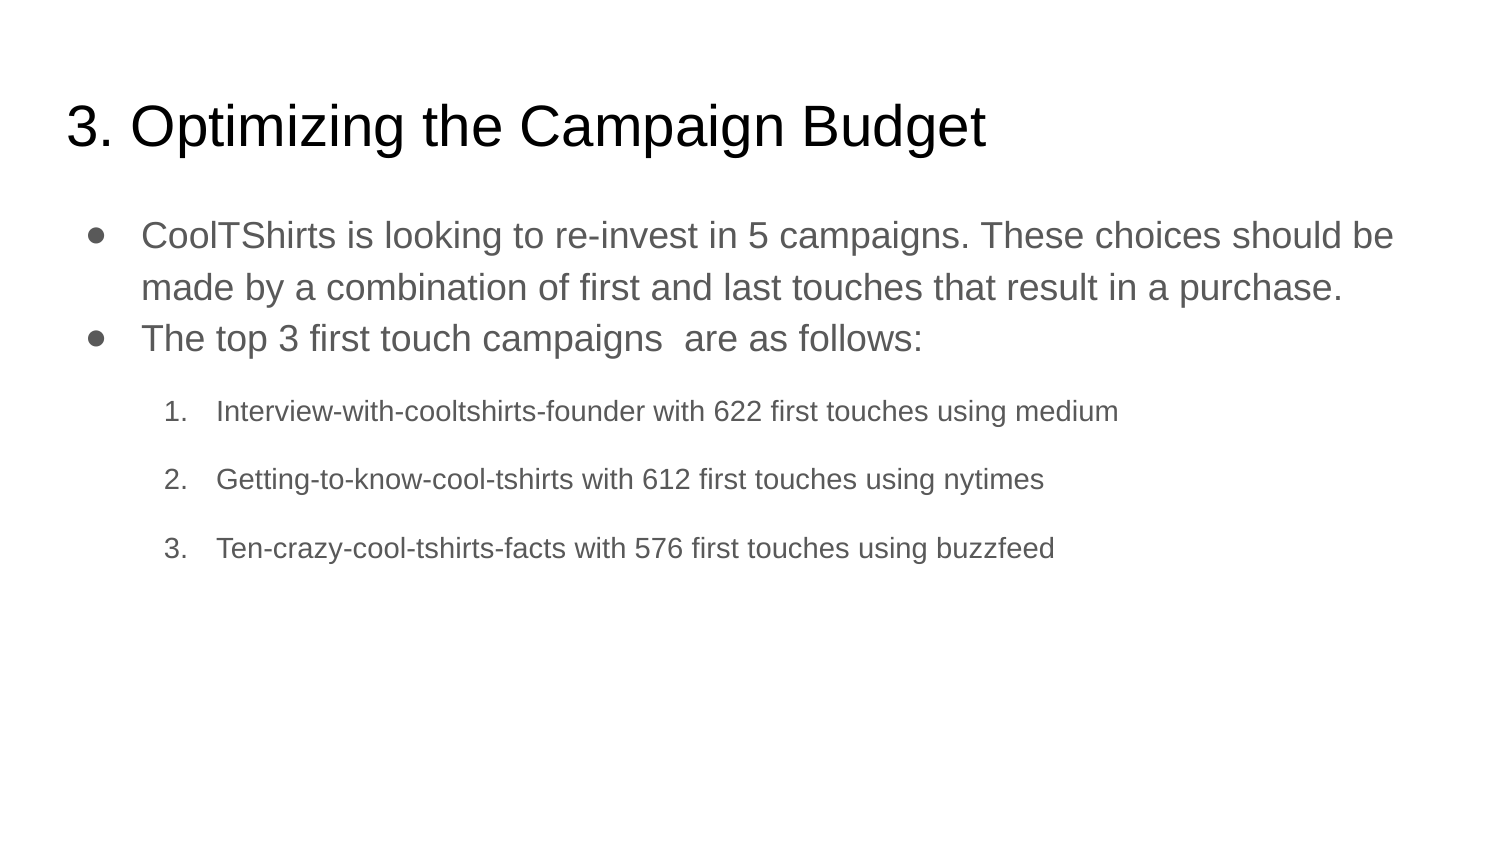

# 3. Optimizing the Campaign Budget
CoolTShirts is looking to re-invest in 5 campaigns. These choices should be made by a combination of first and last touches that result in a purchase.
The top 3 first touch campaigns  are as follows:
Interview-with-cooltshirts-founder with 622 first touches using medium
Getting-to-know-cool-tshirts with 612 first touches using nytimes
Ten-crazy-cool-tshirts-facts with 576 first touches using buzzfeed